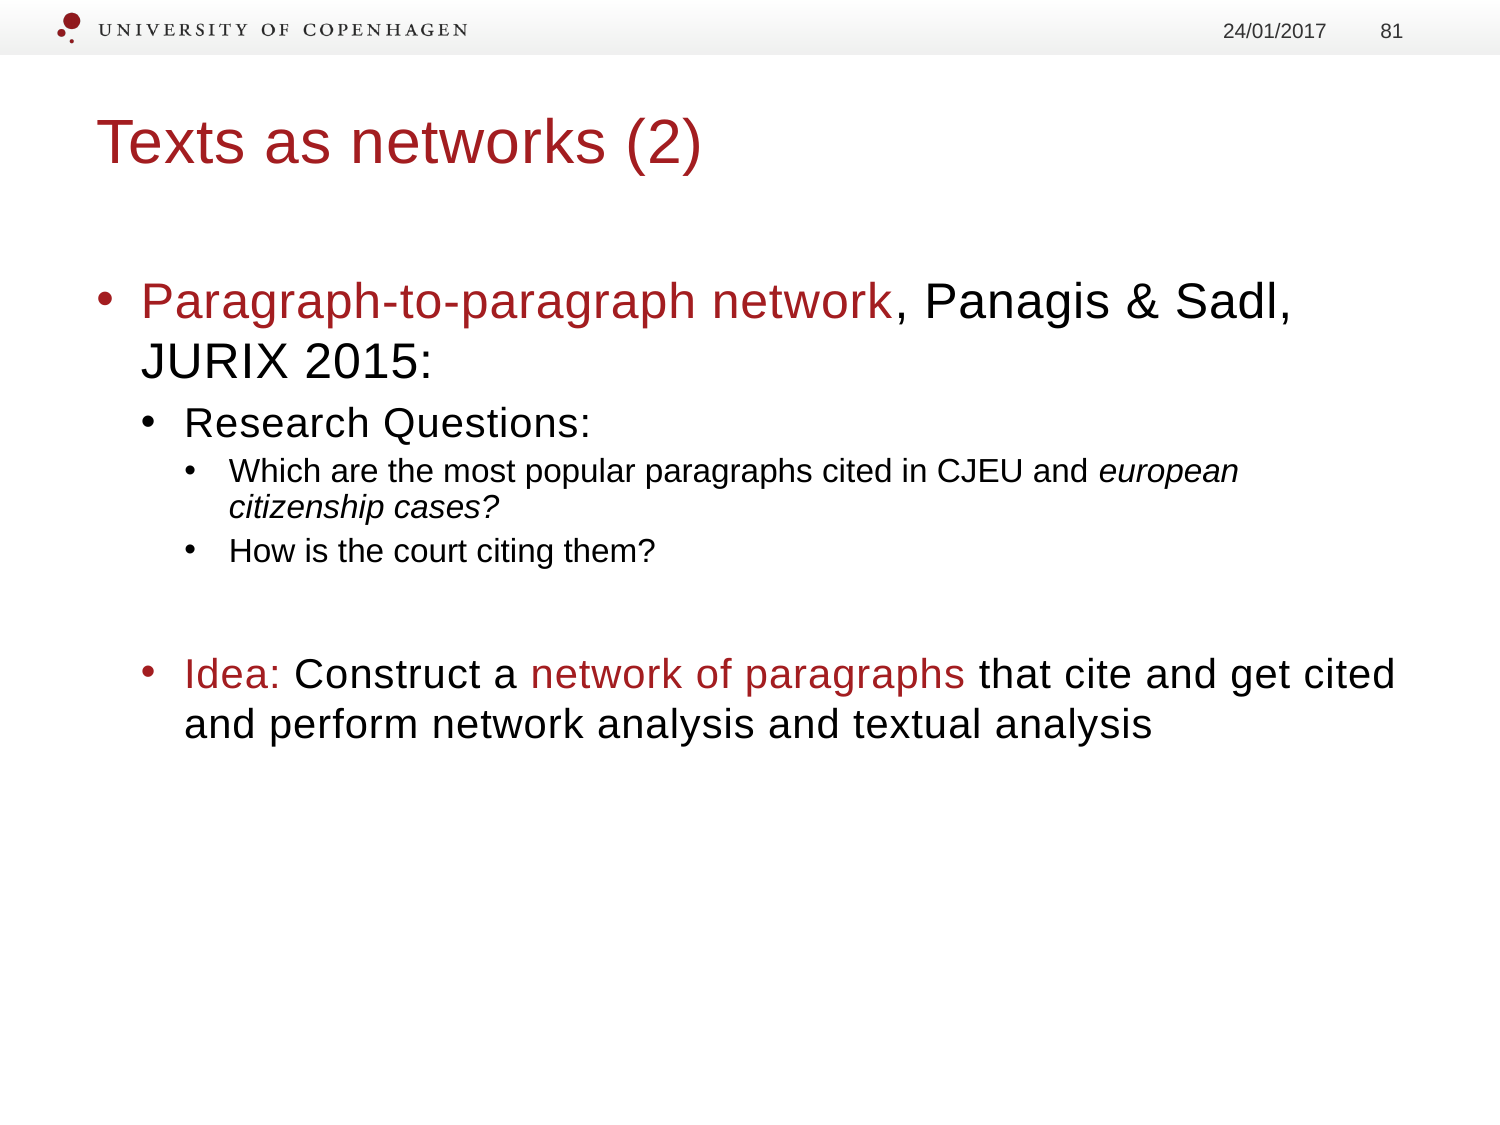

24/01/2017
81
# Texts as networks (2)
Paragraph-to-paragraph network, Panagis & Sadl, JURIX 2015:
Research Questions:
Which are the most popular paragraphs cited in CJEU and european citizenship cases?
How is the court citing them?

Idea: Construct a network of paragraphs that cite and get cited and perform network analysis and textual analysis